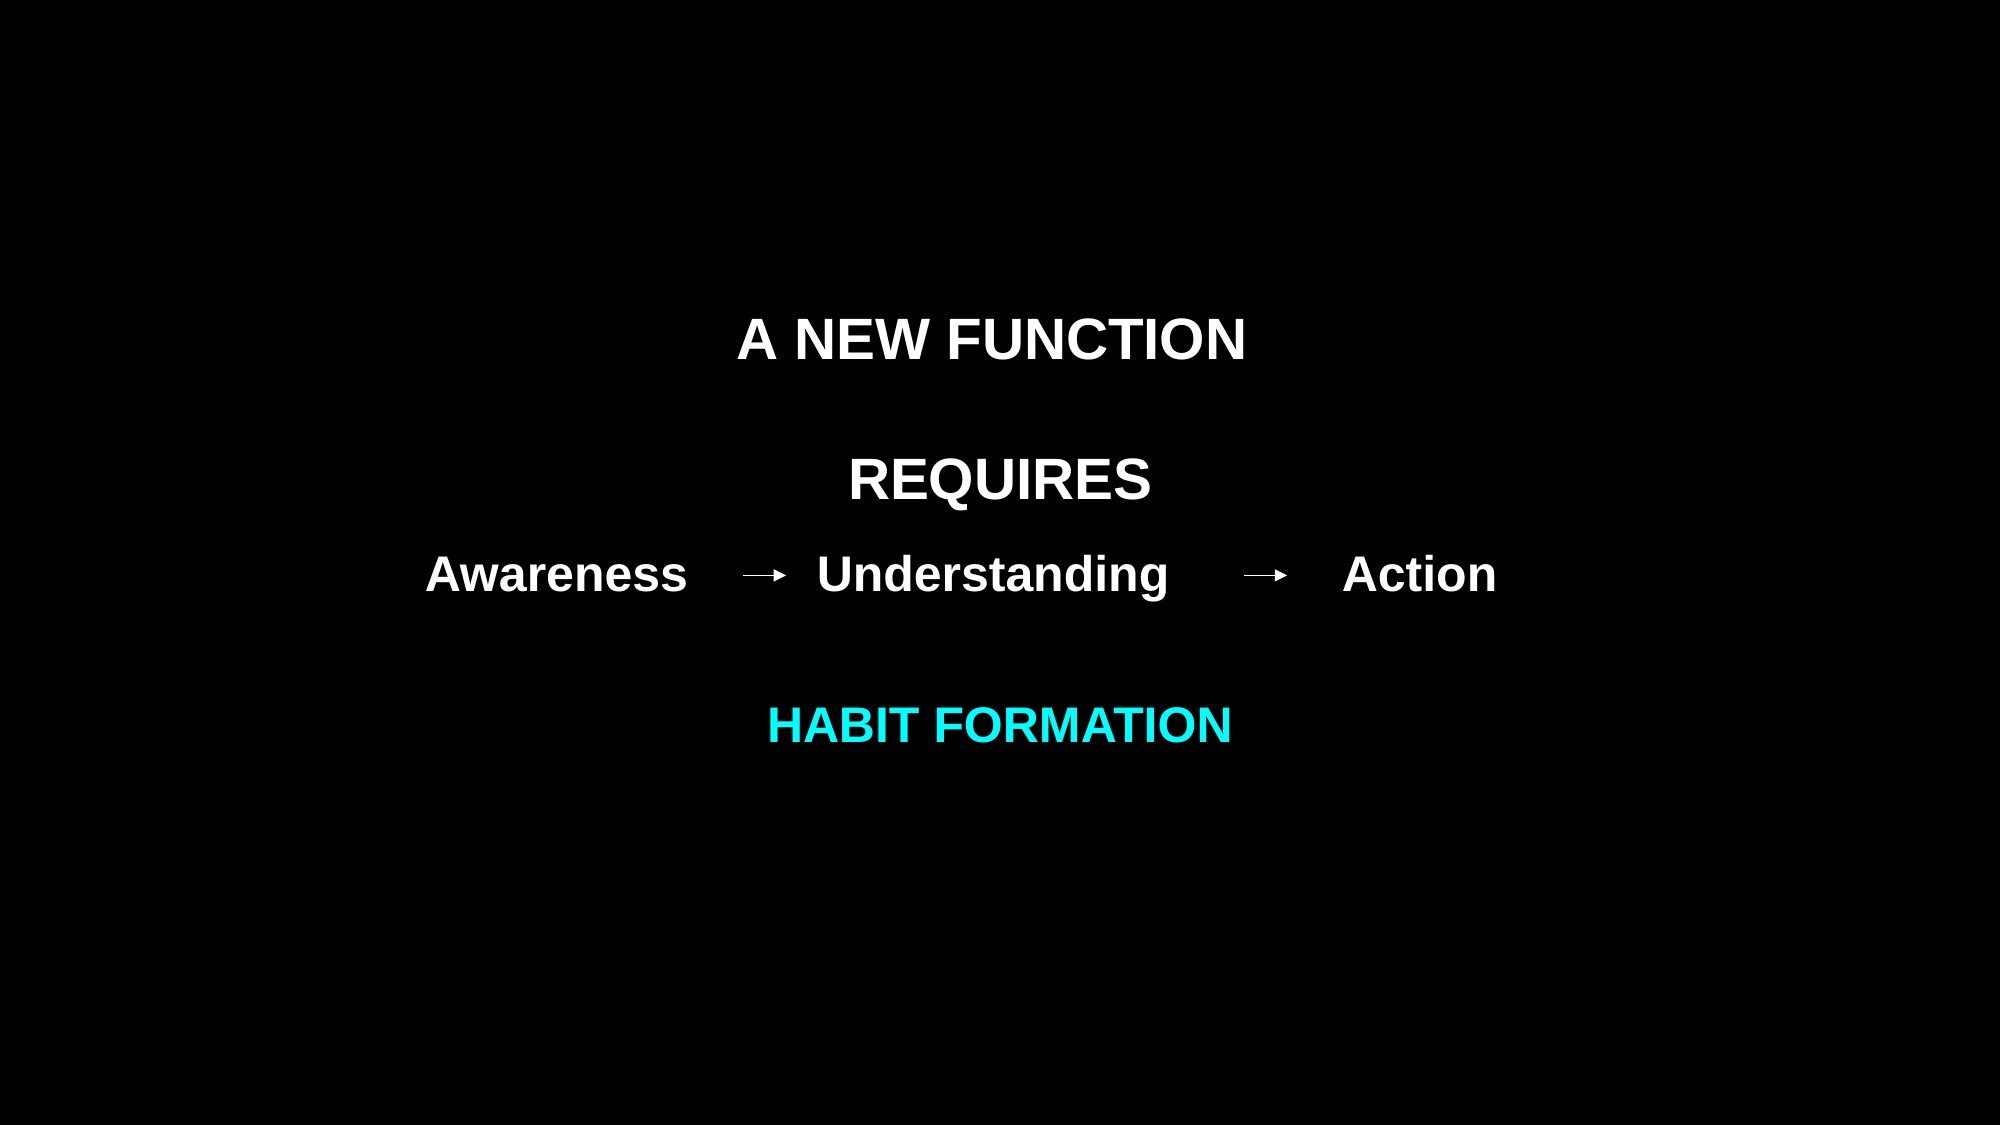

A NEW FUNCTION

REQUIRES
Awareness
Understanding
Action
HABIT FORMATION